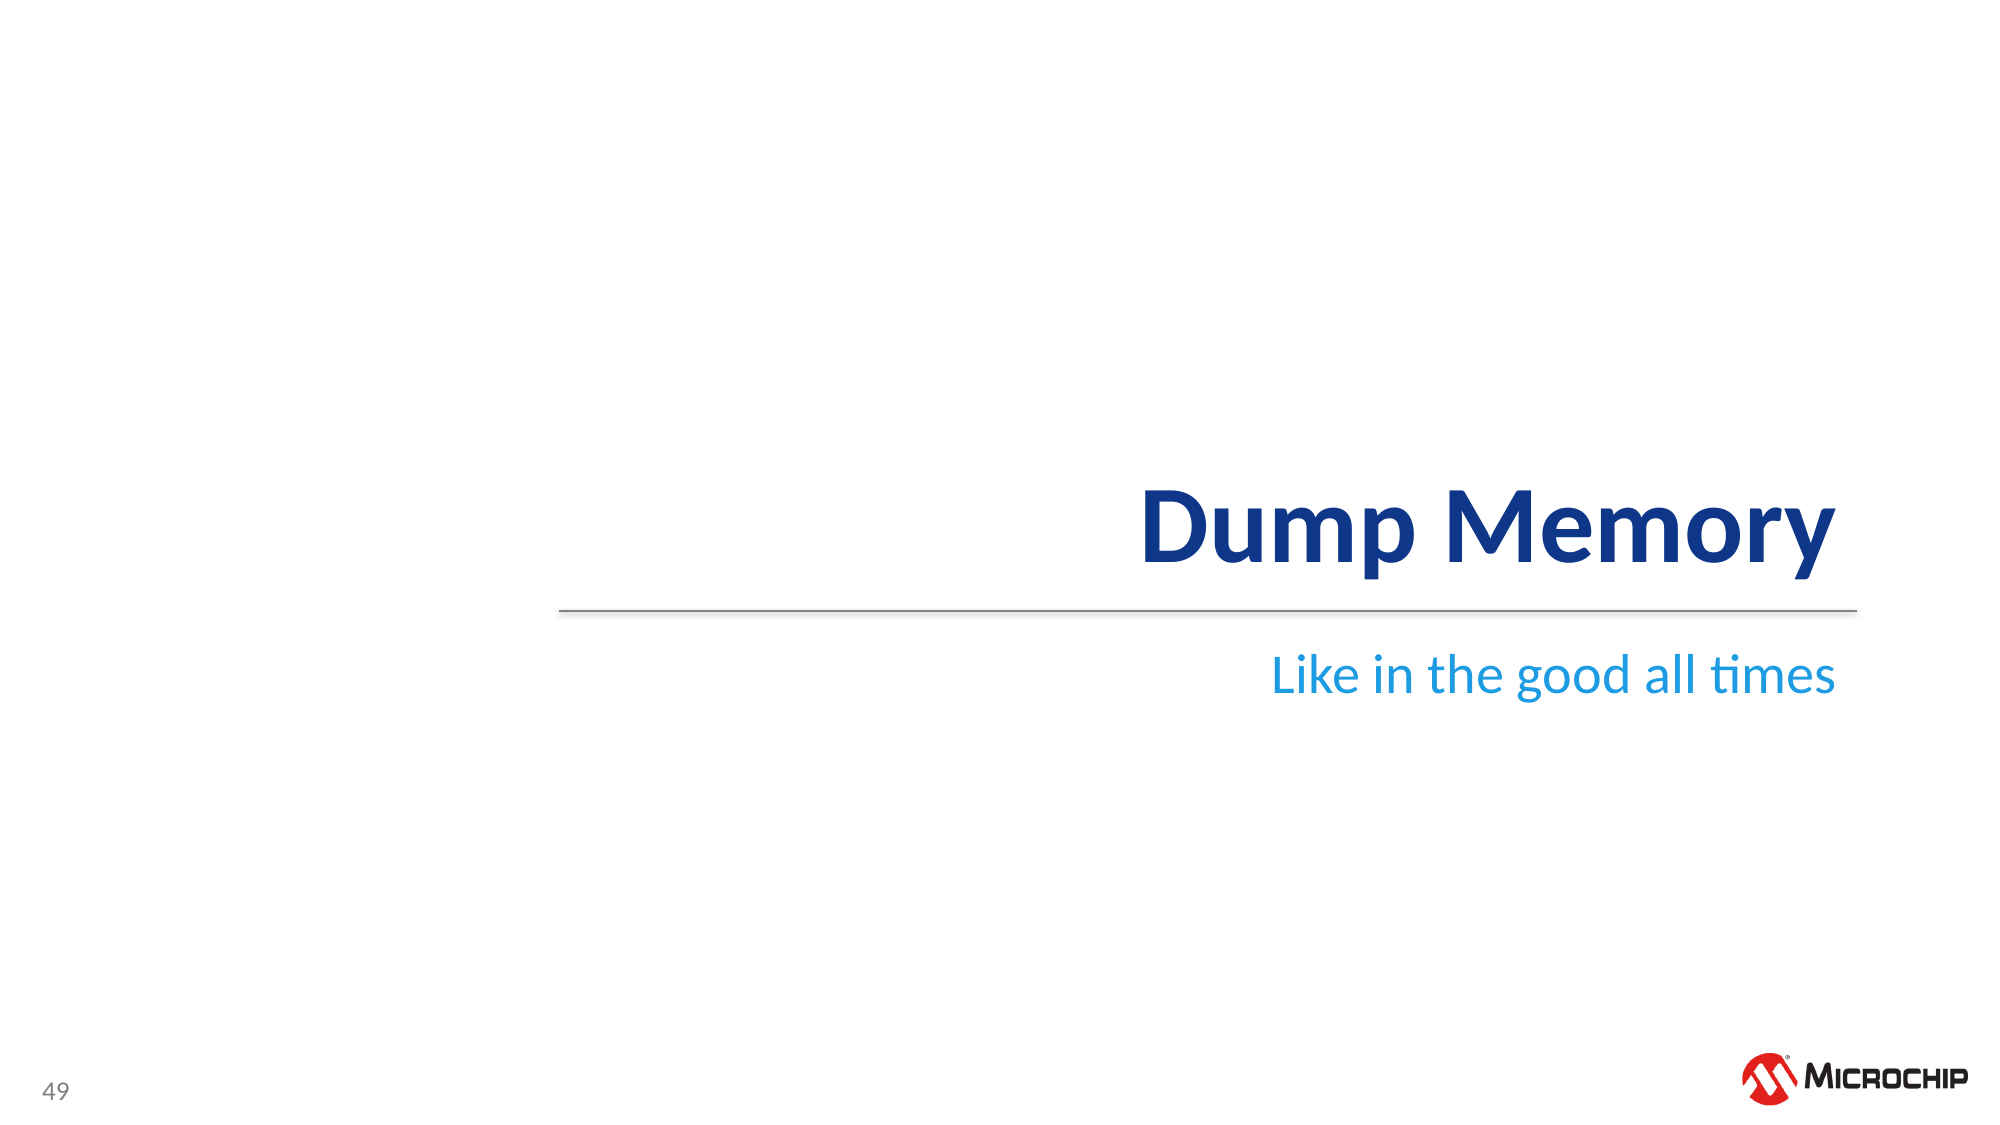

# Dump Memory
Like in the good all times